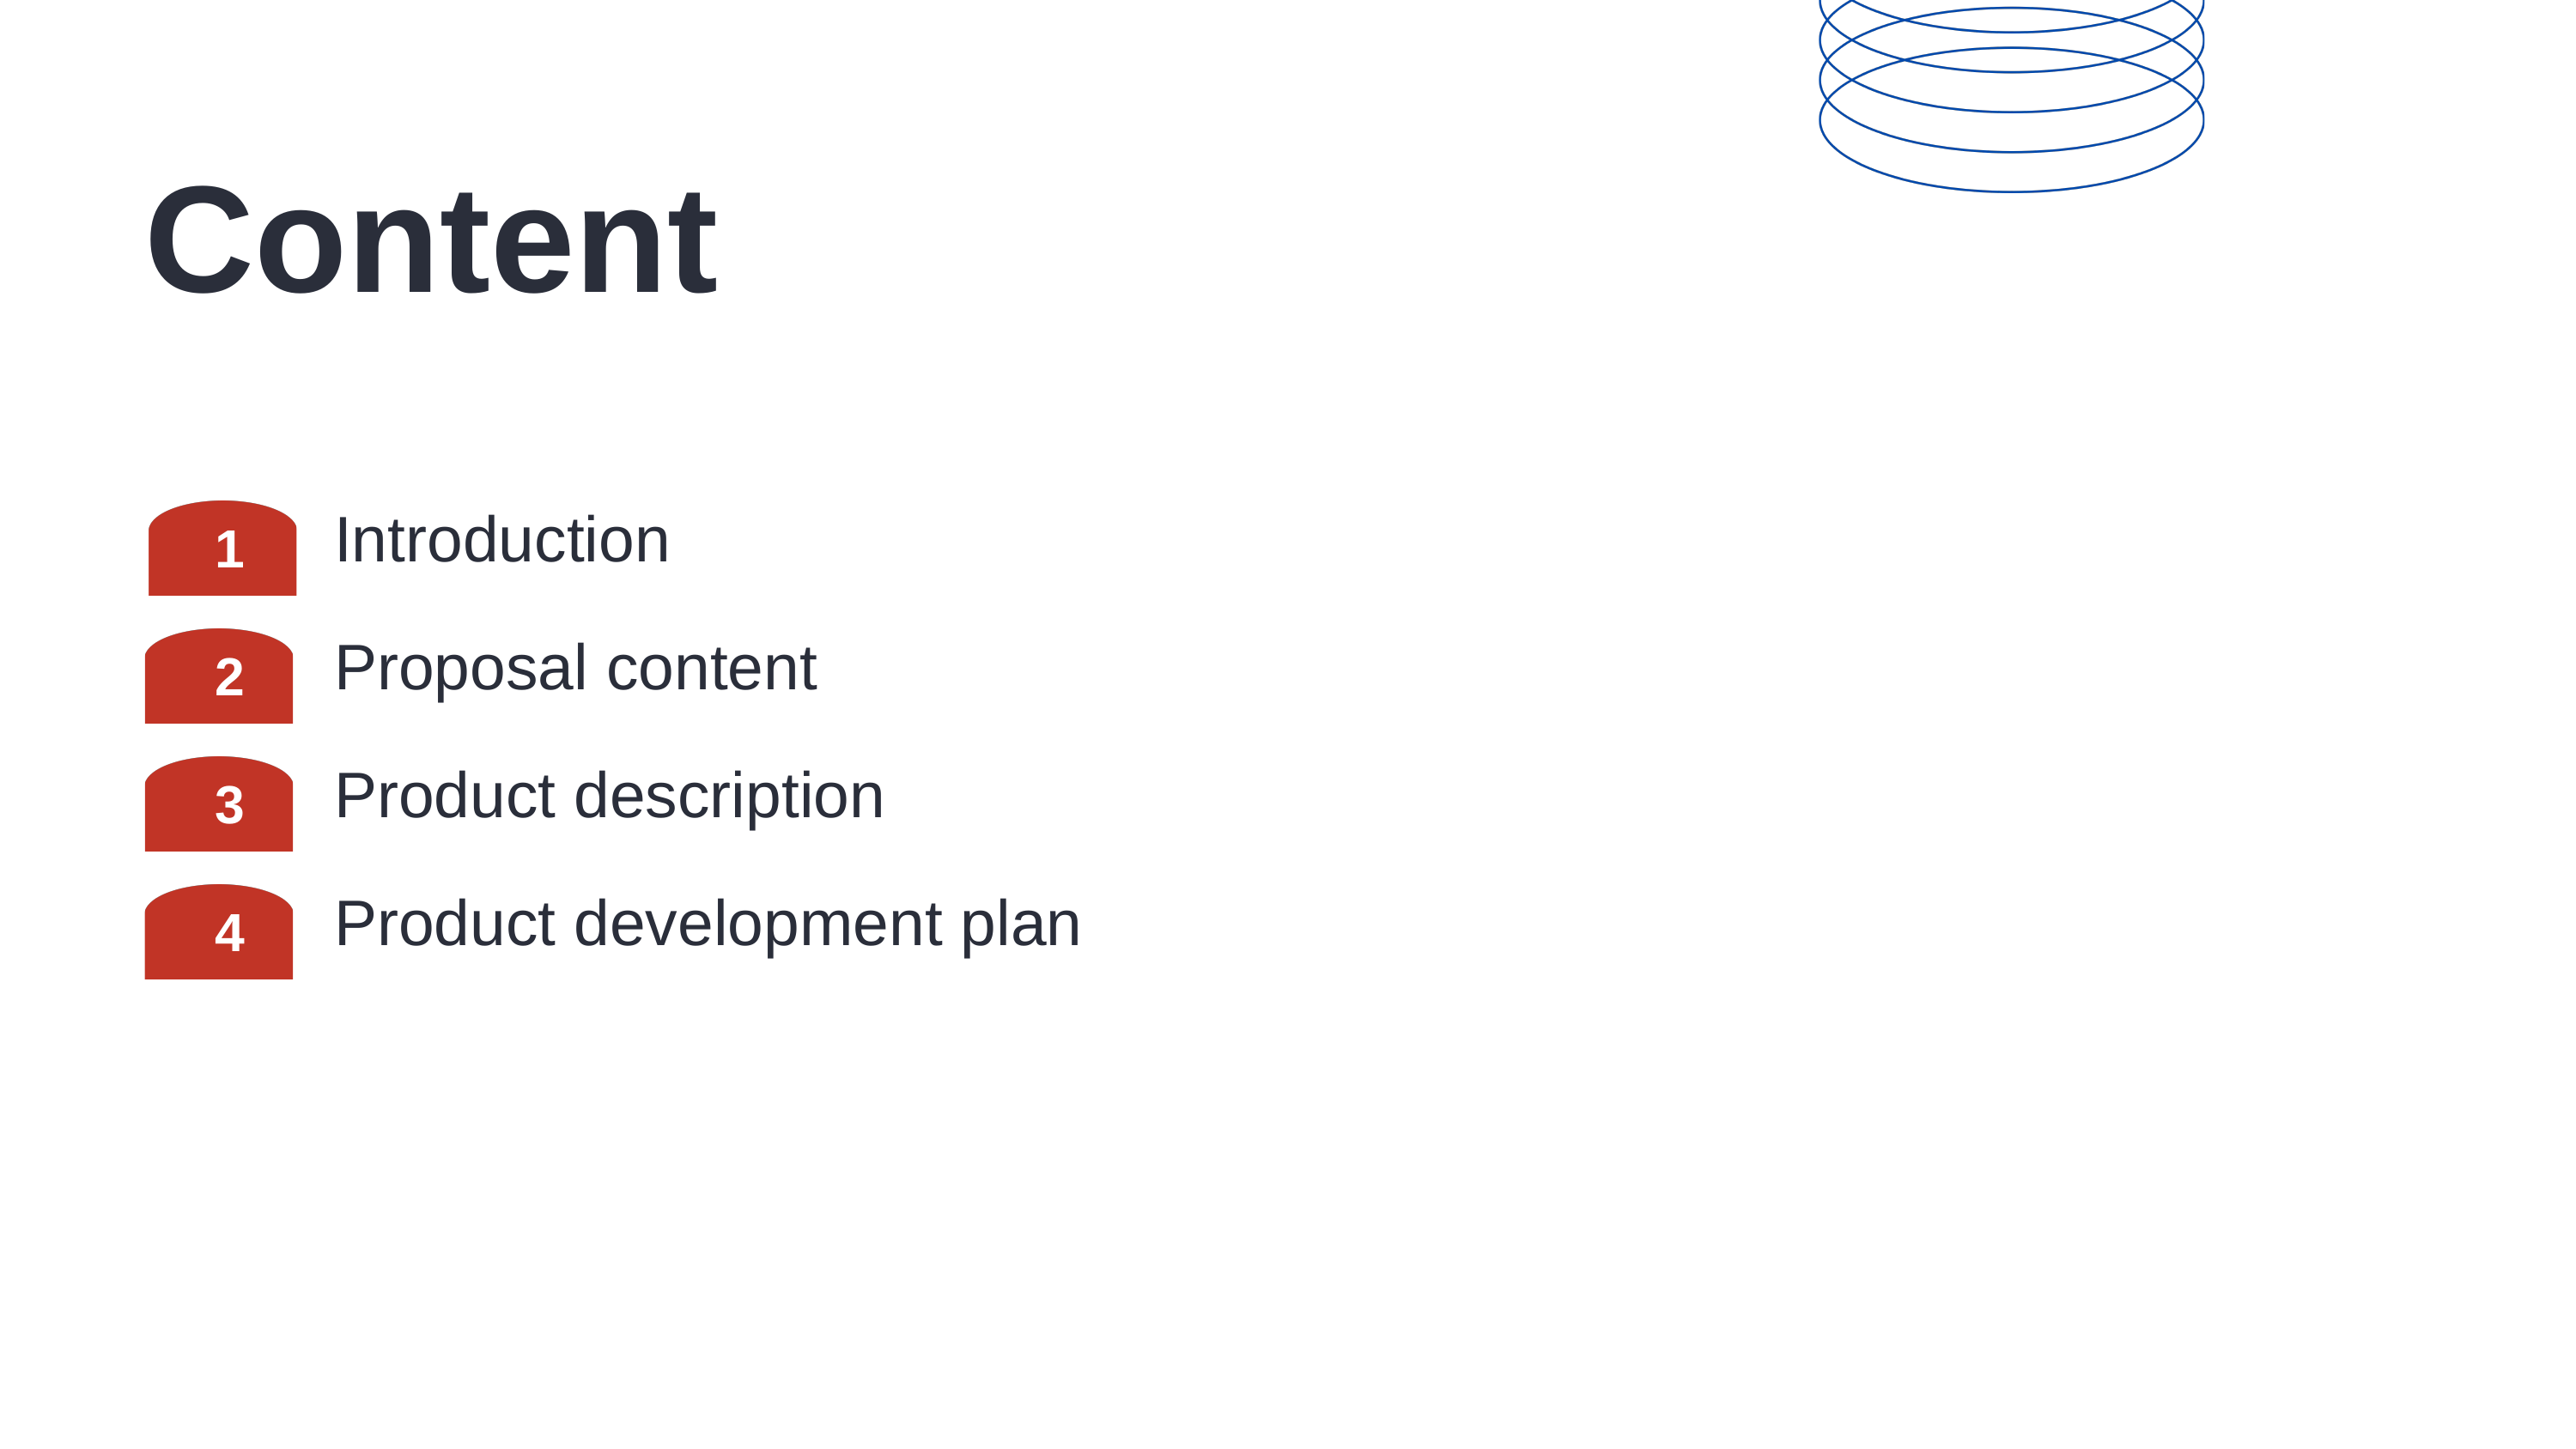

Content

1
10
16
Introduction

2
11
18
Proposal content

3
2
Product description

4
13
Product development plan
7
14
9
15